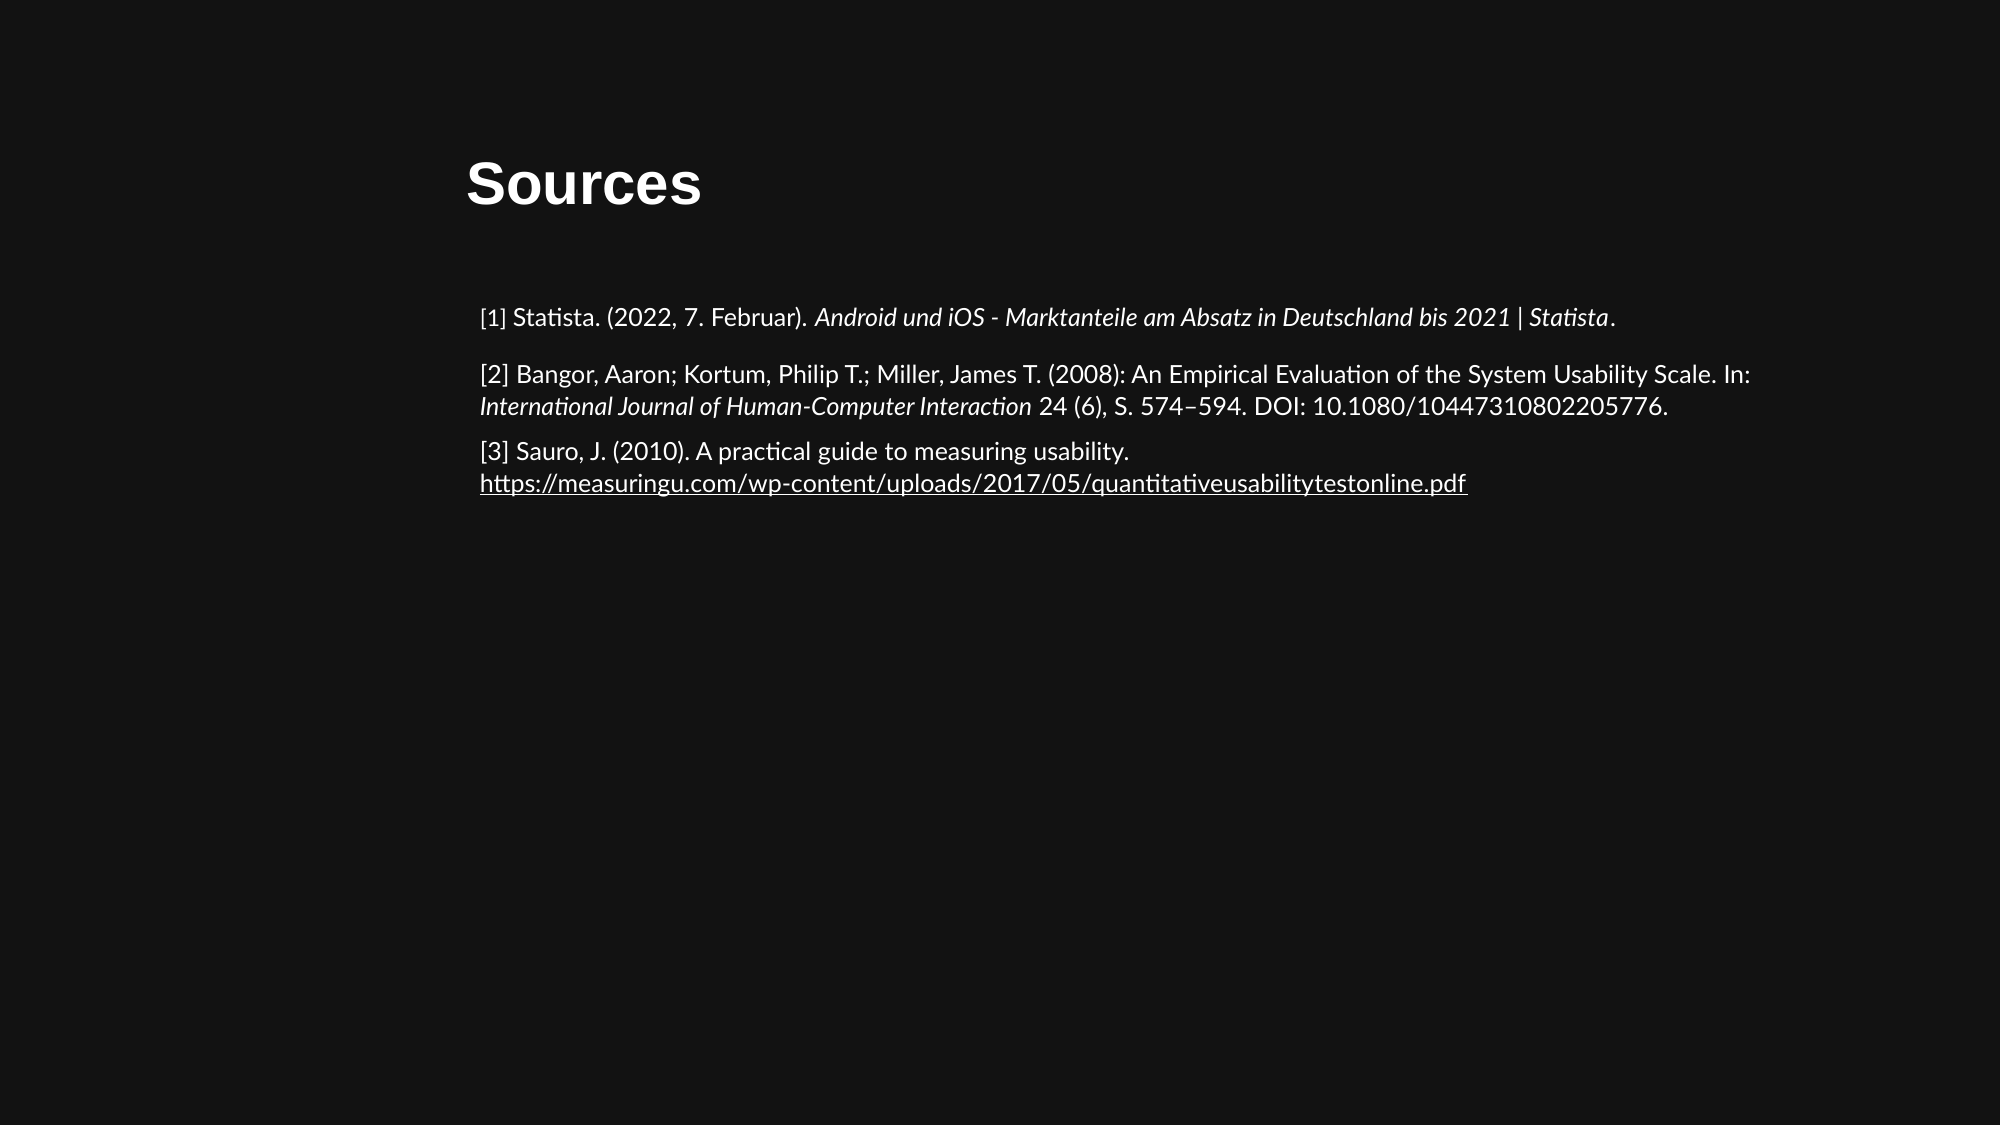

Sources
[1] Statista. (2022, 7. Februar). Android und iOS - Marktanteile am Absatz in Deutschland bis 2021 | Statista.
[2] Bangor, Aaron; Kortum, Philip T.; Miller, James T. (2008): An Empirical Evaluation of the System Usability Scale. In: International Journal of Human-Computer Interaction 24 (6), S. 574–594. DOI: 10.1080/10447310802205776.
[3] Sauro, J. (2010). A practical guide to measuring usability. https://measuringu.com/wp-content/uploads/2017/05/quantitativeusabilitytestonline.pdf